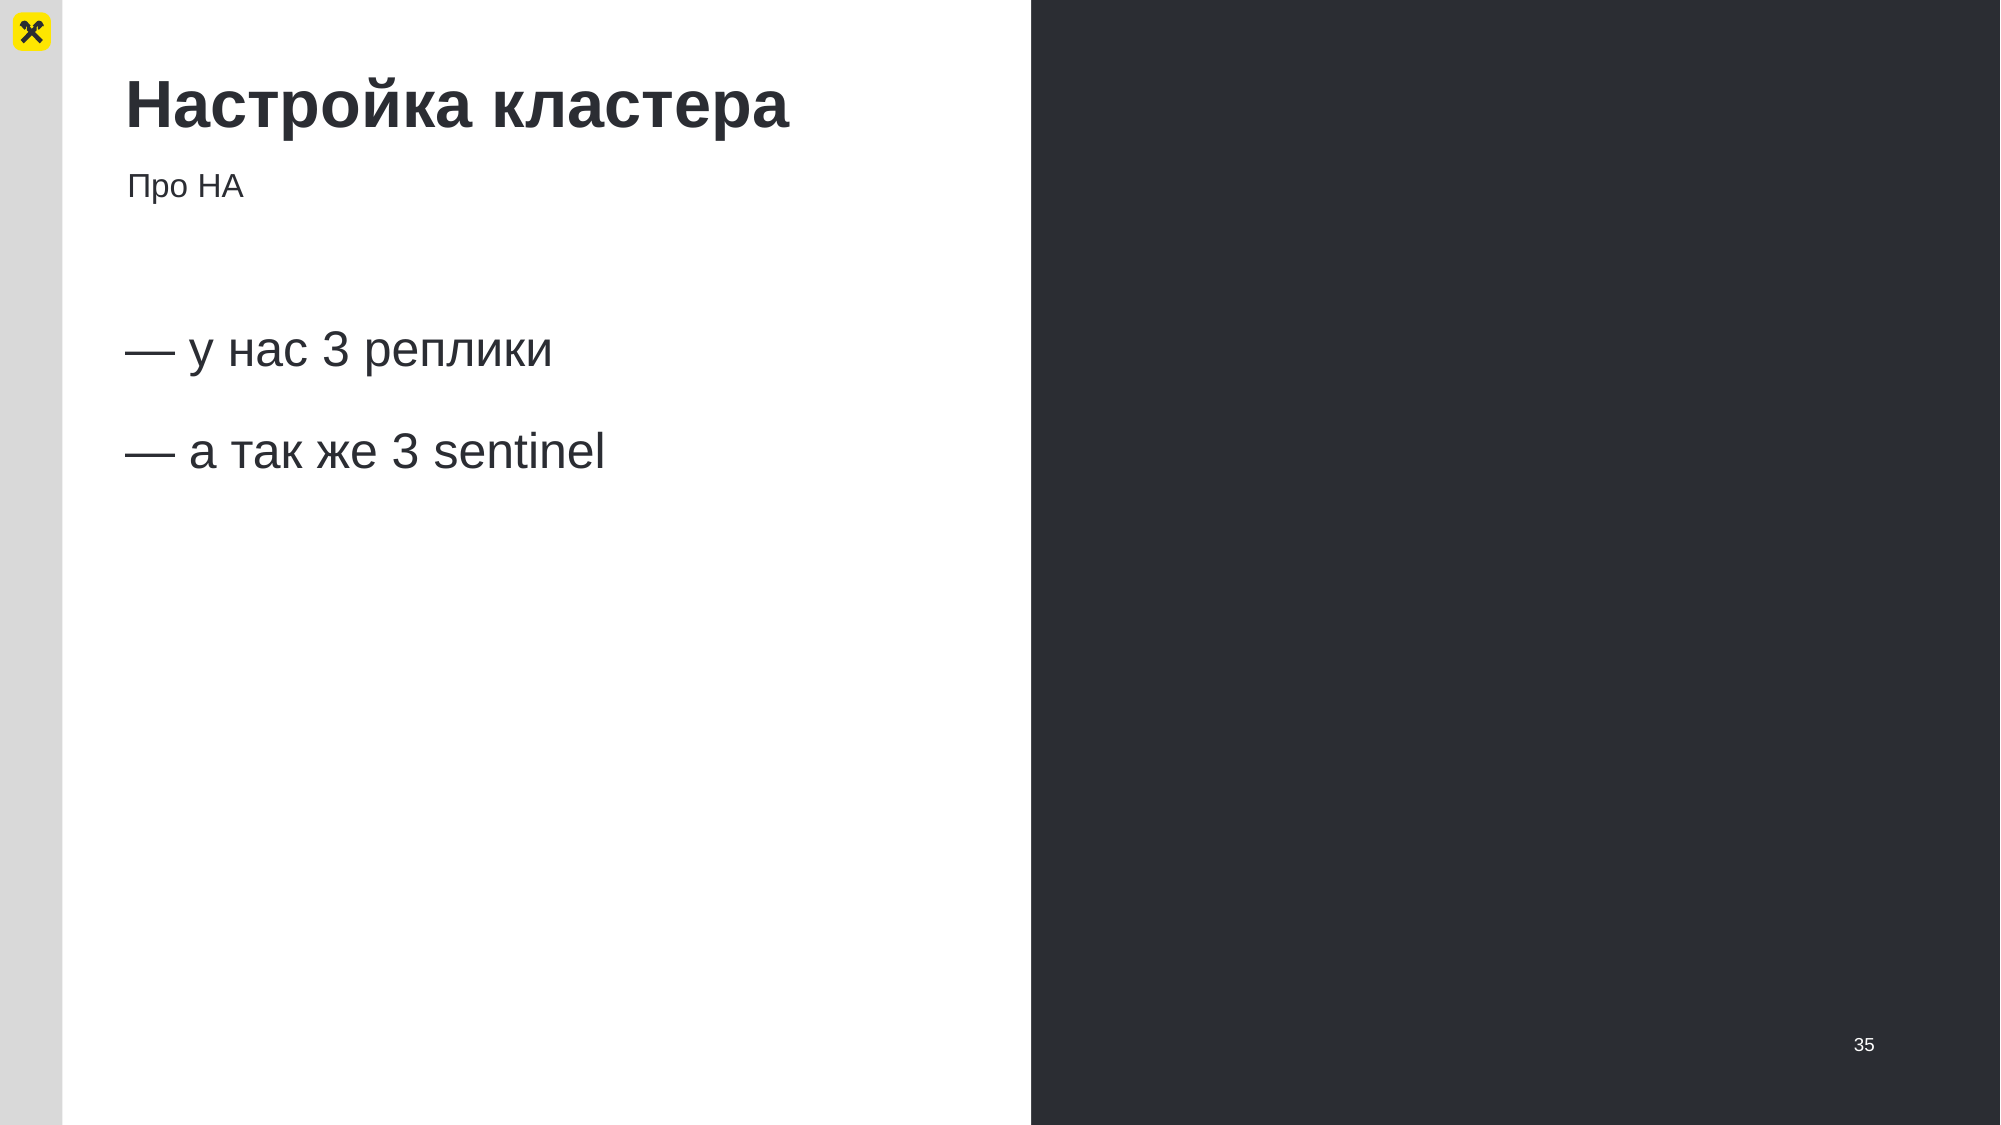

# Настройка кластера
Про HA
— у нас 3 реплики
— а так же 3 sentinel
35